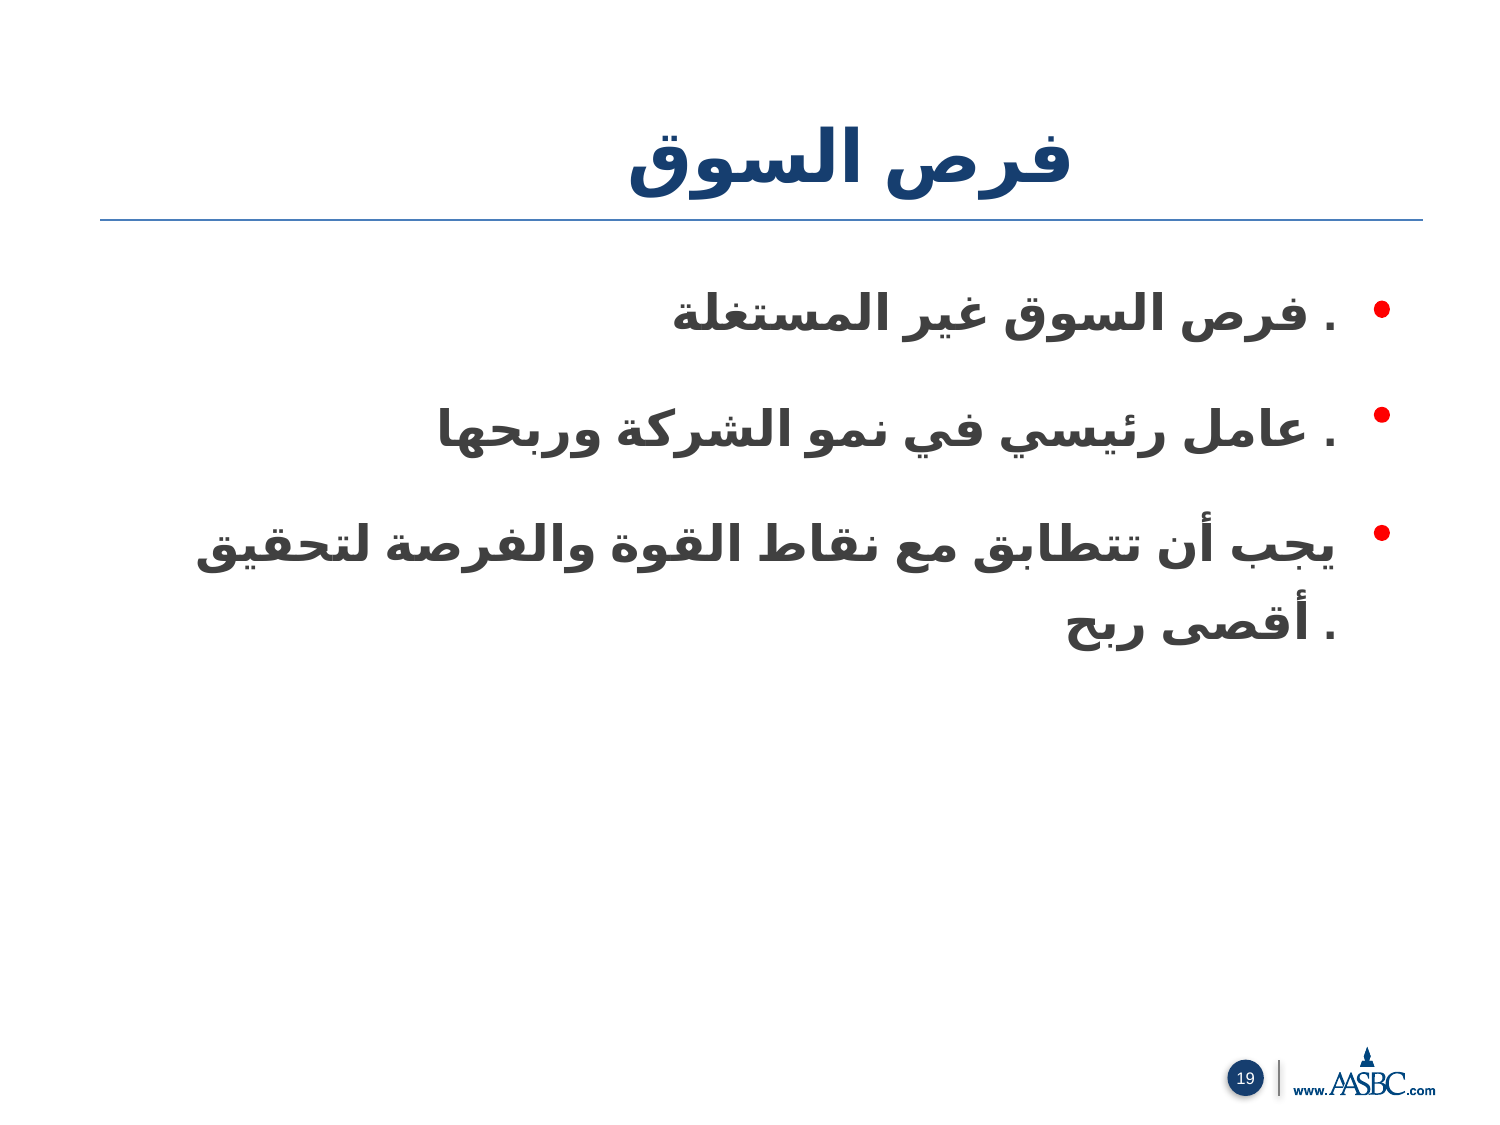

فرص السوق
فرص السوق غير المستغلة .
عامل رئيسي في نمو الشركة وربحها .
يجب أن تتطابق مع نقاط القوة والفرصة لتحقيق أقصى ربح .